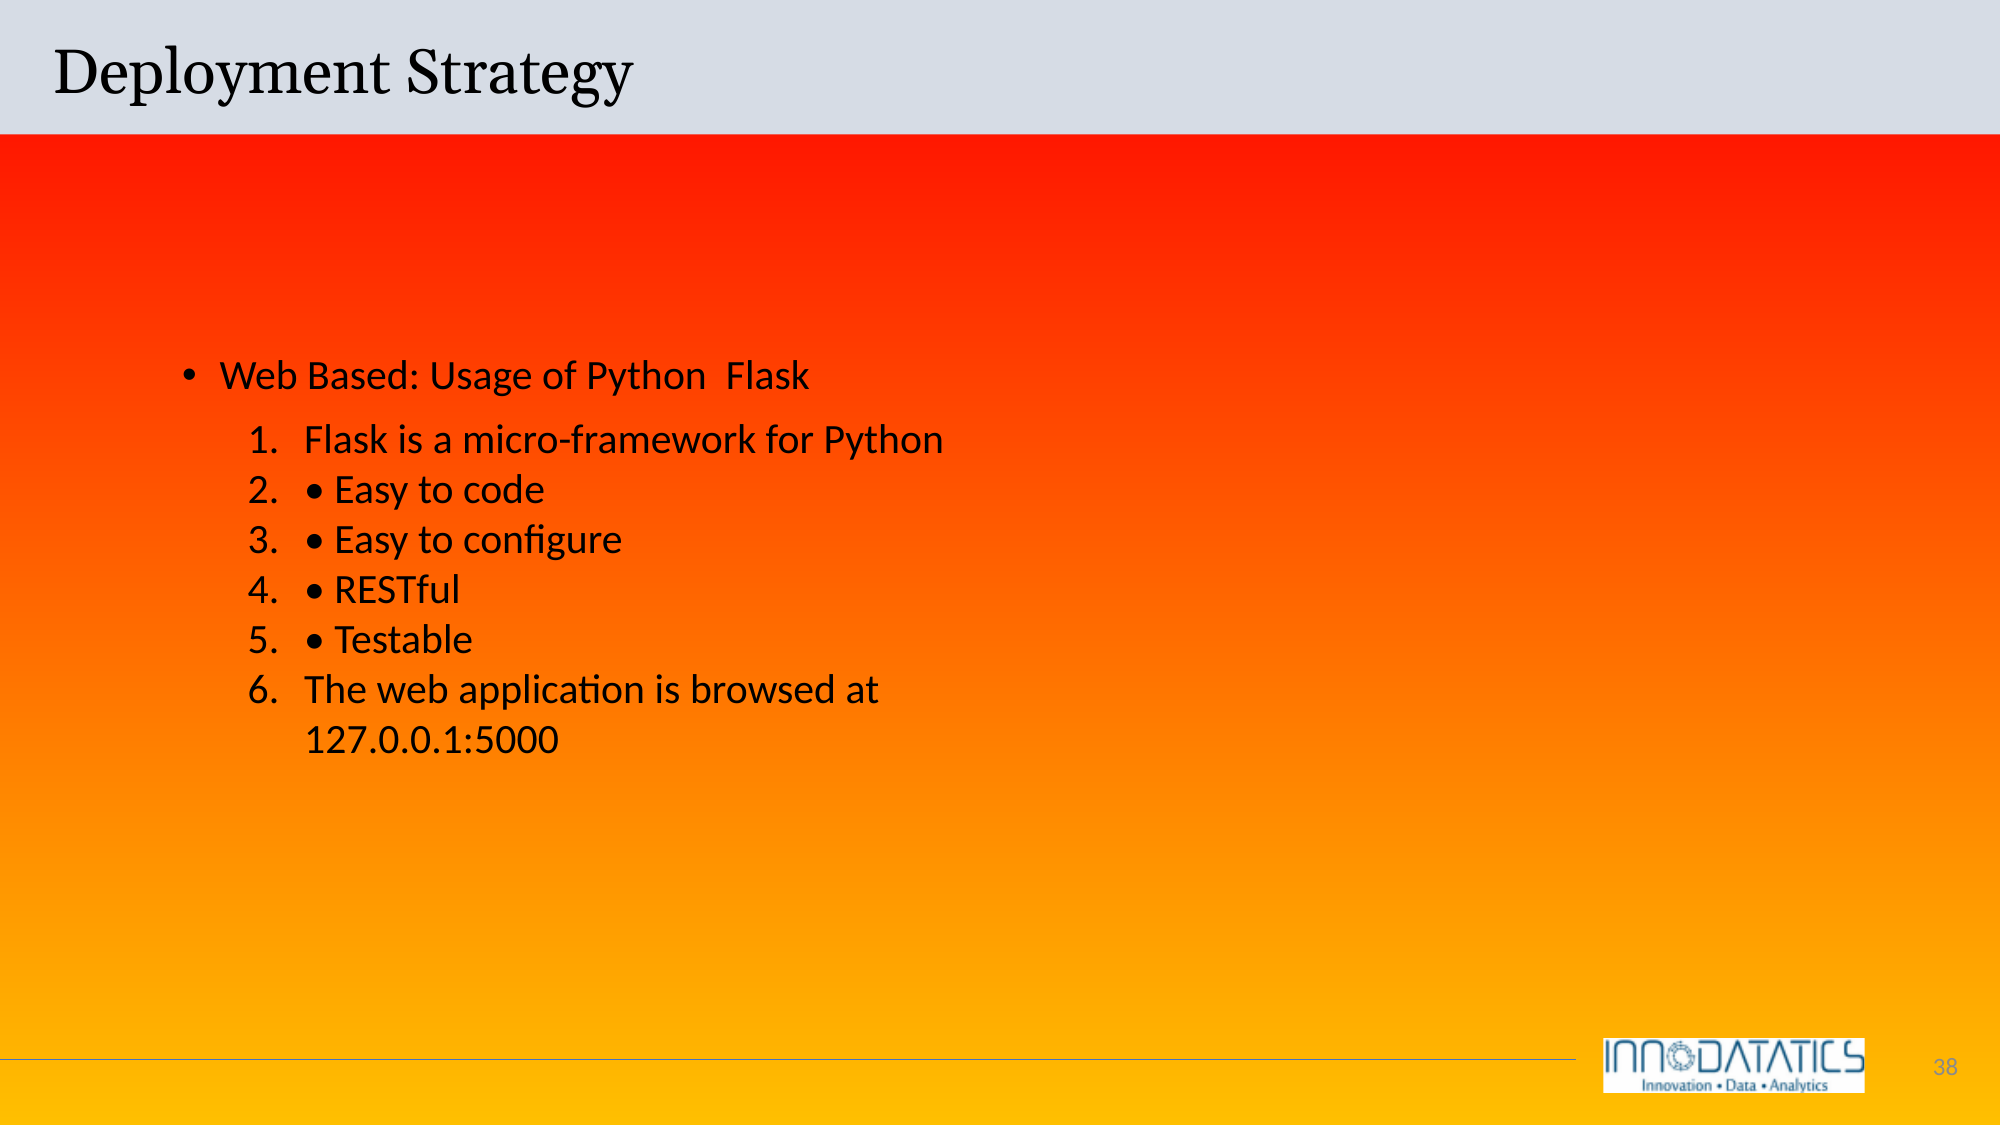

# Deployment Strategy
Web Based: Usage of Python  Flask
Flask is a micro-framework for Python
• Easy to code
• Easy to configure
• RESTful
• Testable
The web application is browsed at 127.0.0.1:5000

38